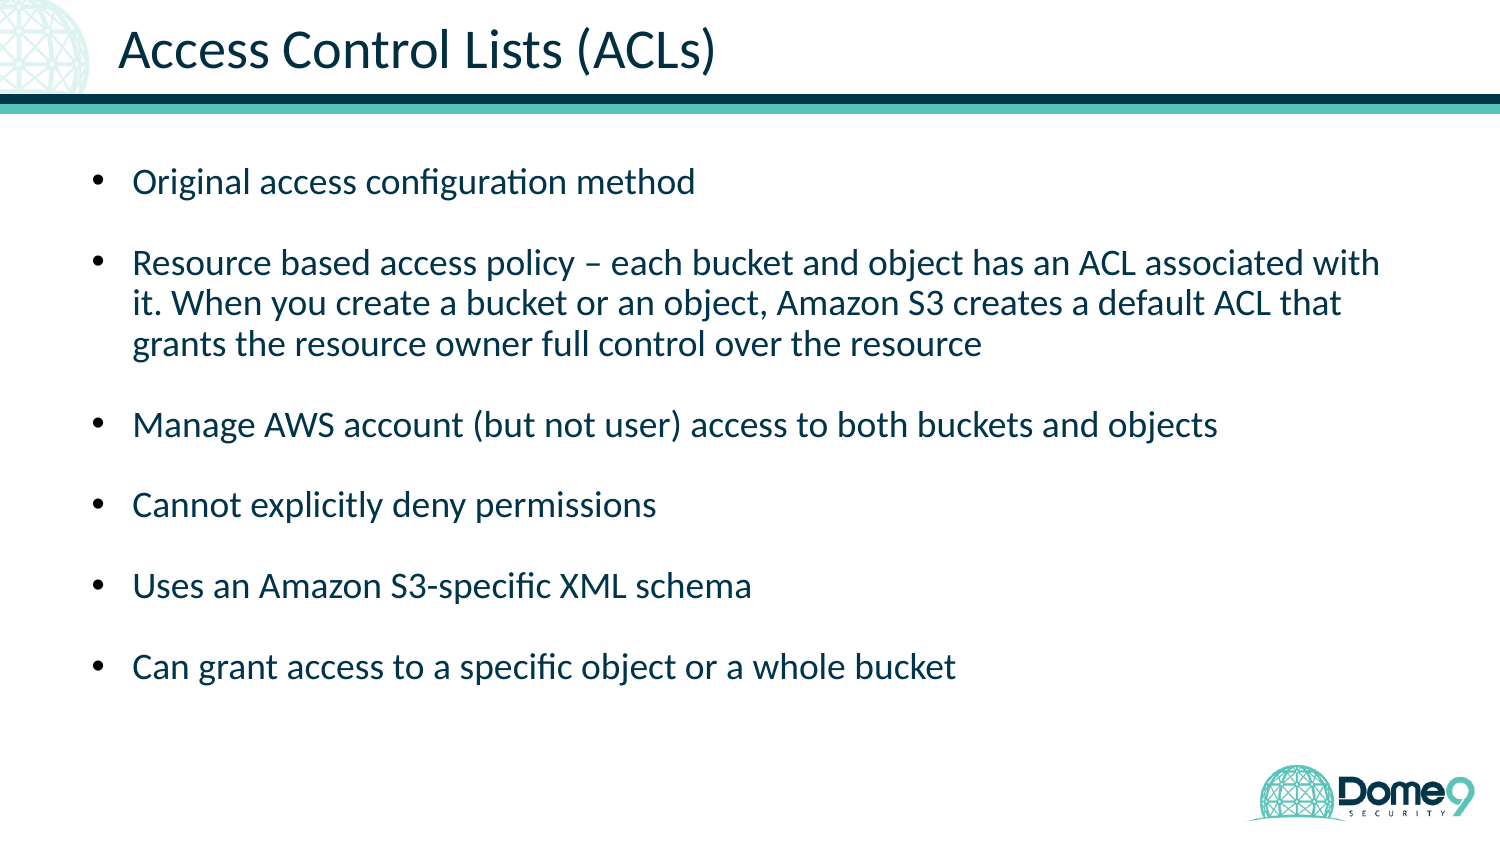

# Access Control Lists (ACLs)
Original access configuration method

Resource based access policy – each bucket and object has an ACL associated with it. When you create a bucket or an object, Amazon S3 creates a default ACL that grants the resource owner full control over the resource

Manage AWS account (but not user) access to both buckets and objects

Cannot explicitly deny permissions

Uses an Amazon S3-specific XML schema

Can grant access to a specific object or a whole bucket